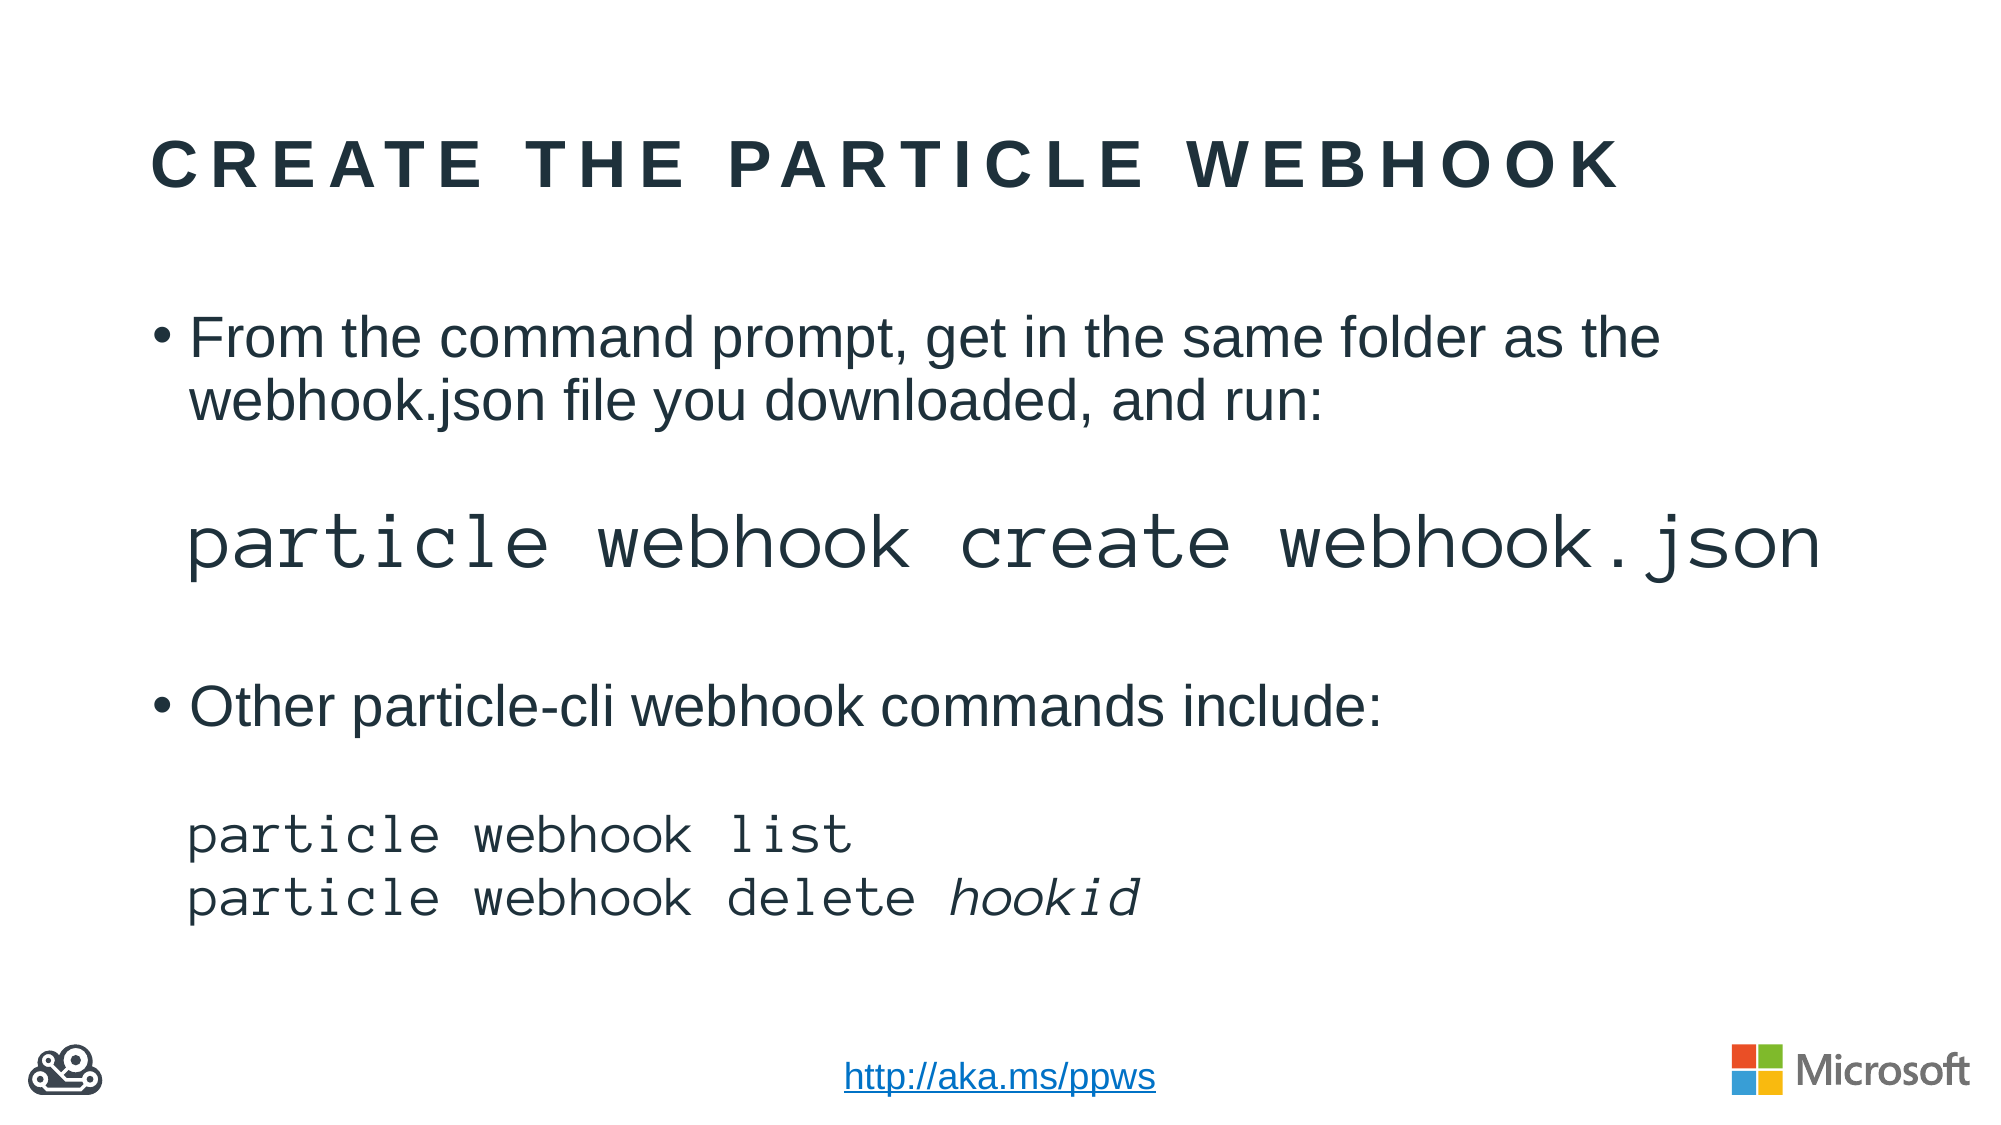

# Create the particle webhook
From the command prompt, get in the same folder as the webhook.json file you downloaded, and run:
particle webhook create webhook.json
Other particle-cli webhook commands include:
particle webhook list
particle webhook delete hookid